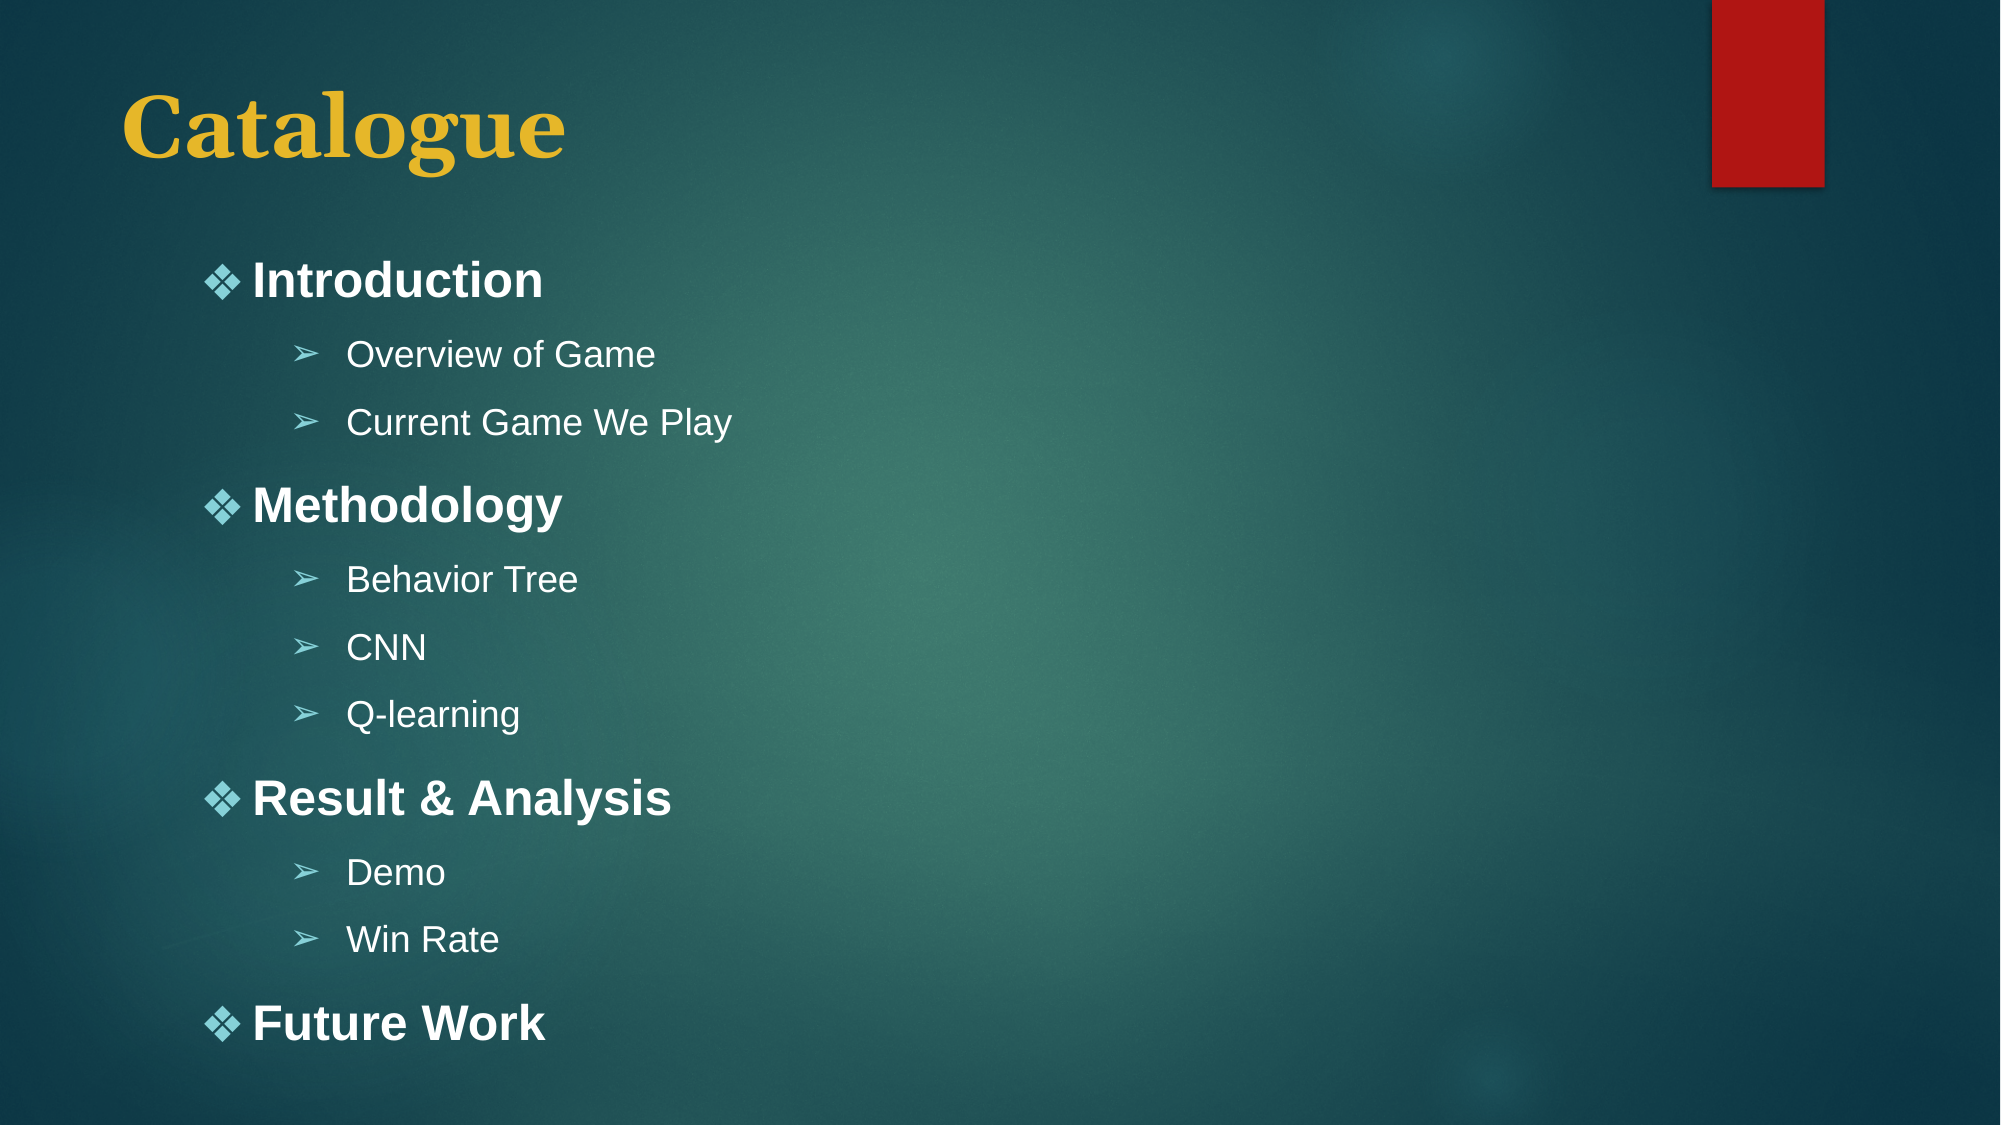

# Catalogue
Introduction
Overview of Game
Current Game We Play
Methodology
Behavior Tree
CNN
Q-learning
Result & Analysis
Demo
Win Rate
Future Work